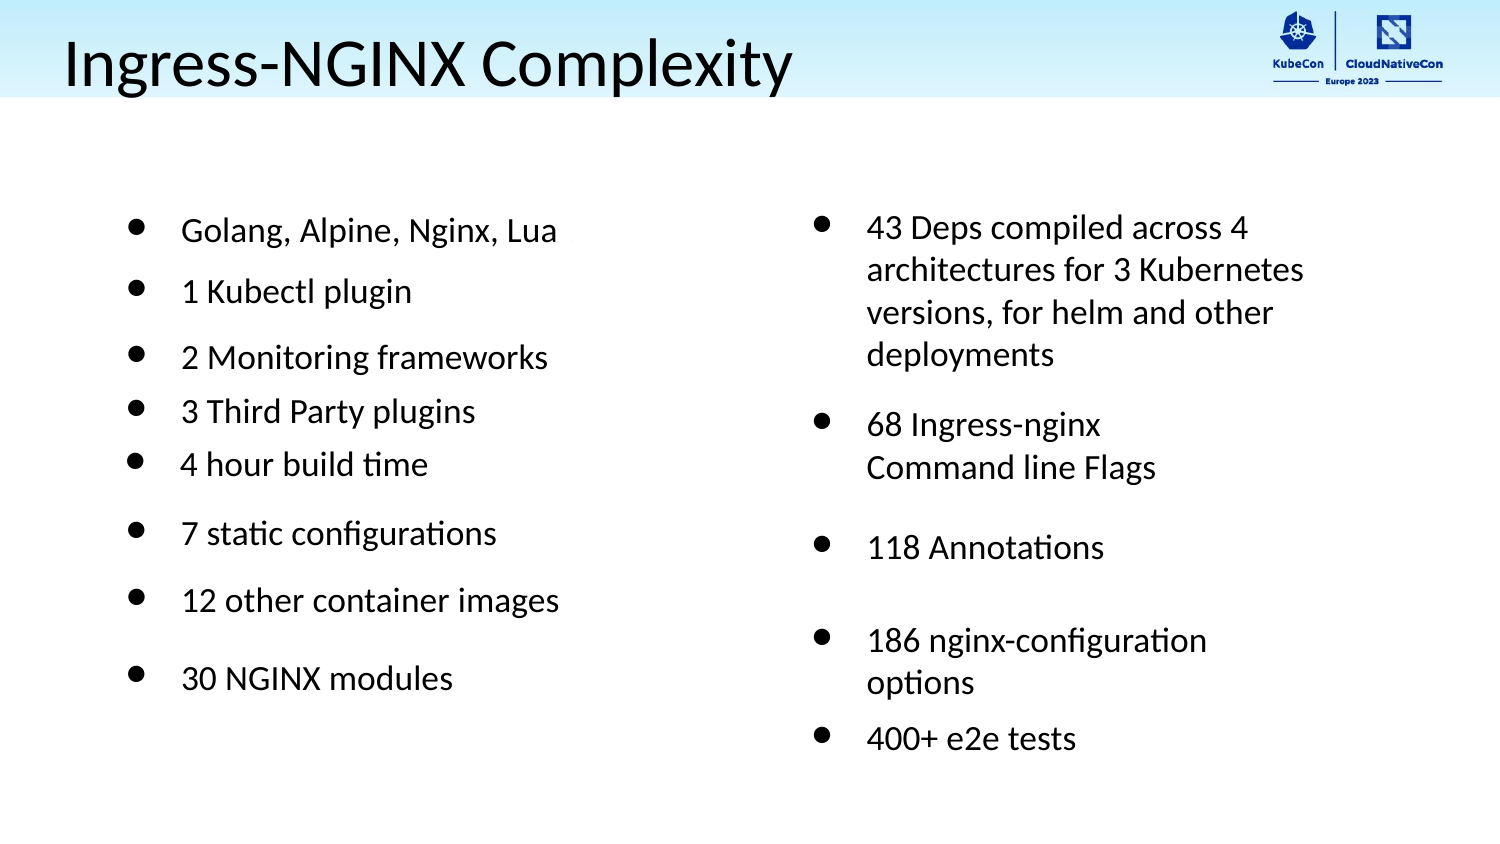

Ingress-NGINX Complexity
43 Deps compiled across 4 architectures for 3 Kubernetes versions, for helm and other deployments
Golang, Alpine, Nginx, Lua
1 Kubectl plugin
2 Monitoring frameworks
3 Third Party plugins
68 Ingress-nginx Command line Flags
4 hour build time
7 static configurations
118 Annotations
12 other container images
186 nginx-configuration options
30 NGINX modules
400+ e2e tests